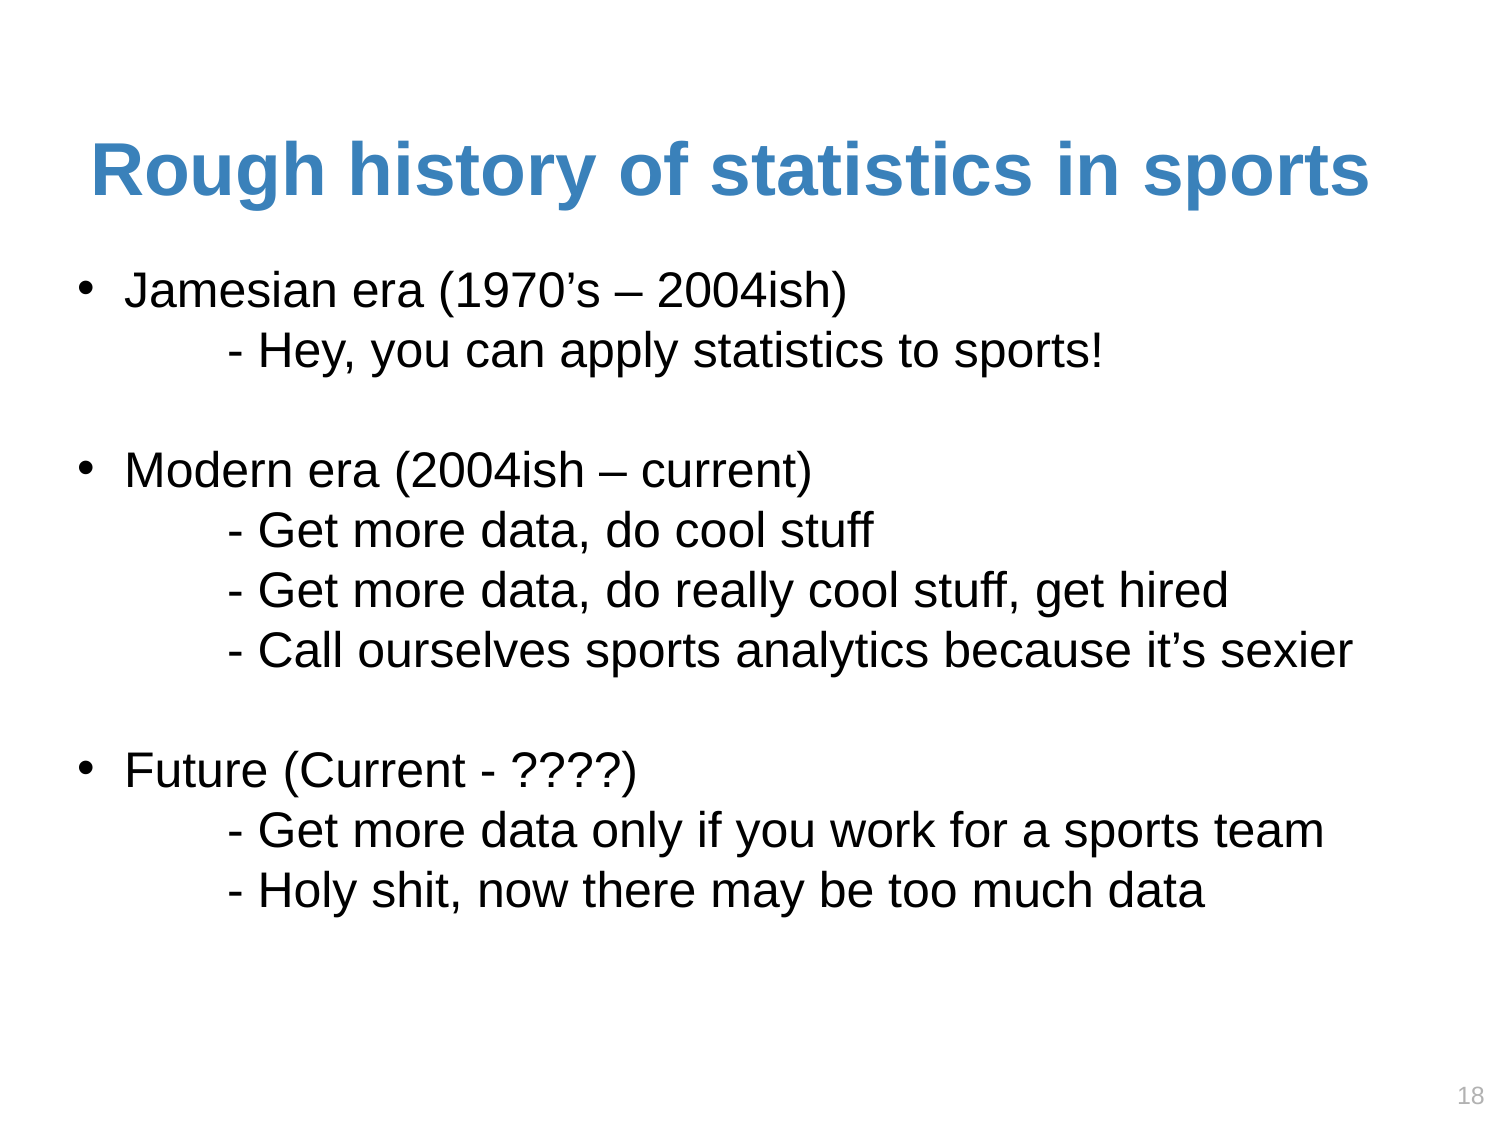

# Rough history of statistics in sports
Jamesian era (1970’s – 2004ish)
 	- Hey, you can apply statistics to sports!

Modern era (2004ish – current)
	- Get more data, do cool stuff
	- Get more data, do really cool stuff, get hired
	- Call ourselves sports analytics because it’s sexier

Future (Current - ????)
	- Get more data only if you work for a sports team
	- Holy shit, now there may be too much data
18